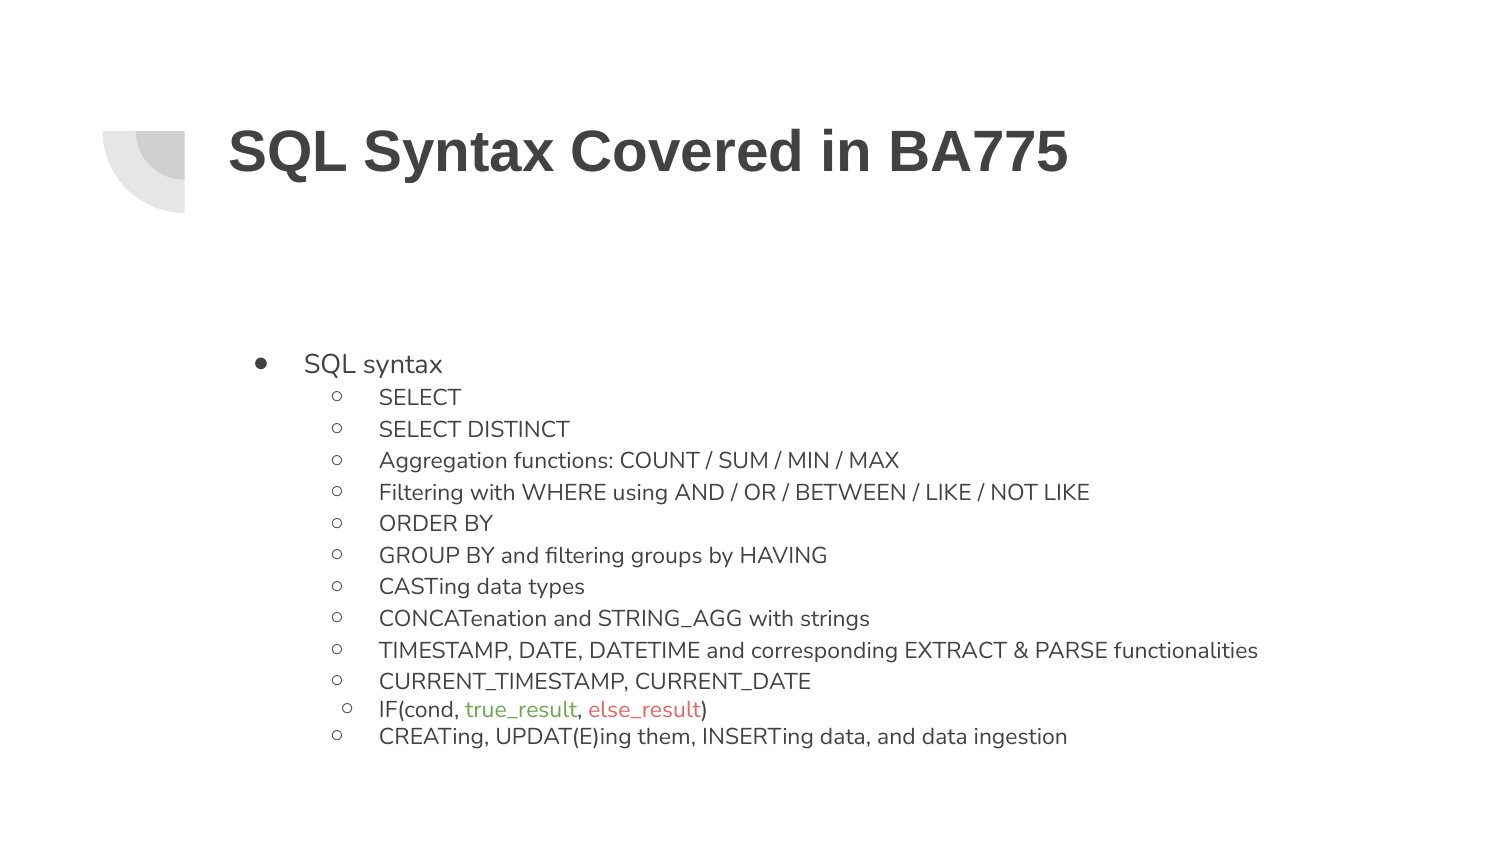

# SQL Syntax Covered in BA775
SQL syntax
SELECT
SELECT DISTINCT
Aggregation functions: COUNT / SUM / MIN / MAX
Filtering with WHERE using AND / OR / BETWEEN / LIKE / NOT LIKE
ORDER BY
GROUP BY and filtering groups by HAVING
CASTing data types
CONCATenation and STRING_AGG with strings
TIMESTAMP, DATE, DATETIME and corresponding EXTRACT & PARSE functionalities
CURRENT_TIMESTAMP, CURRENT_DATE
IF(cond, true_result, else_result)
CREATing, UPDAT(E)ing them, INSERTing data, and data ingestion